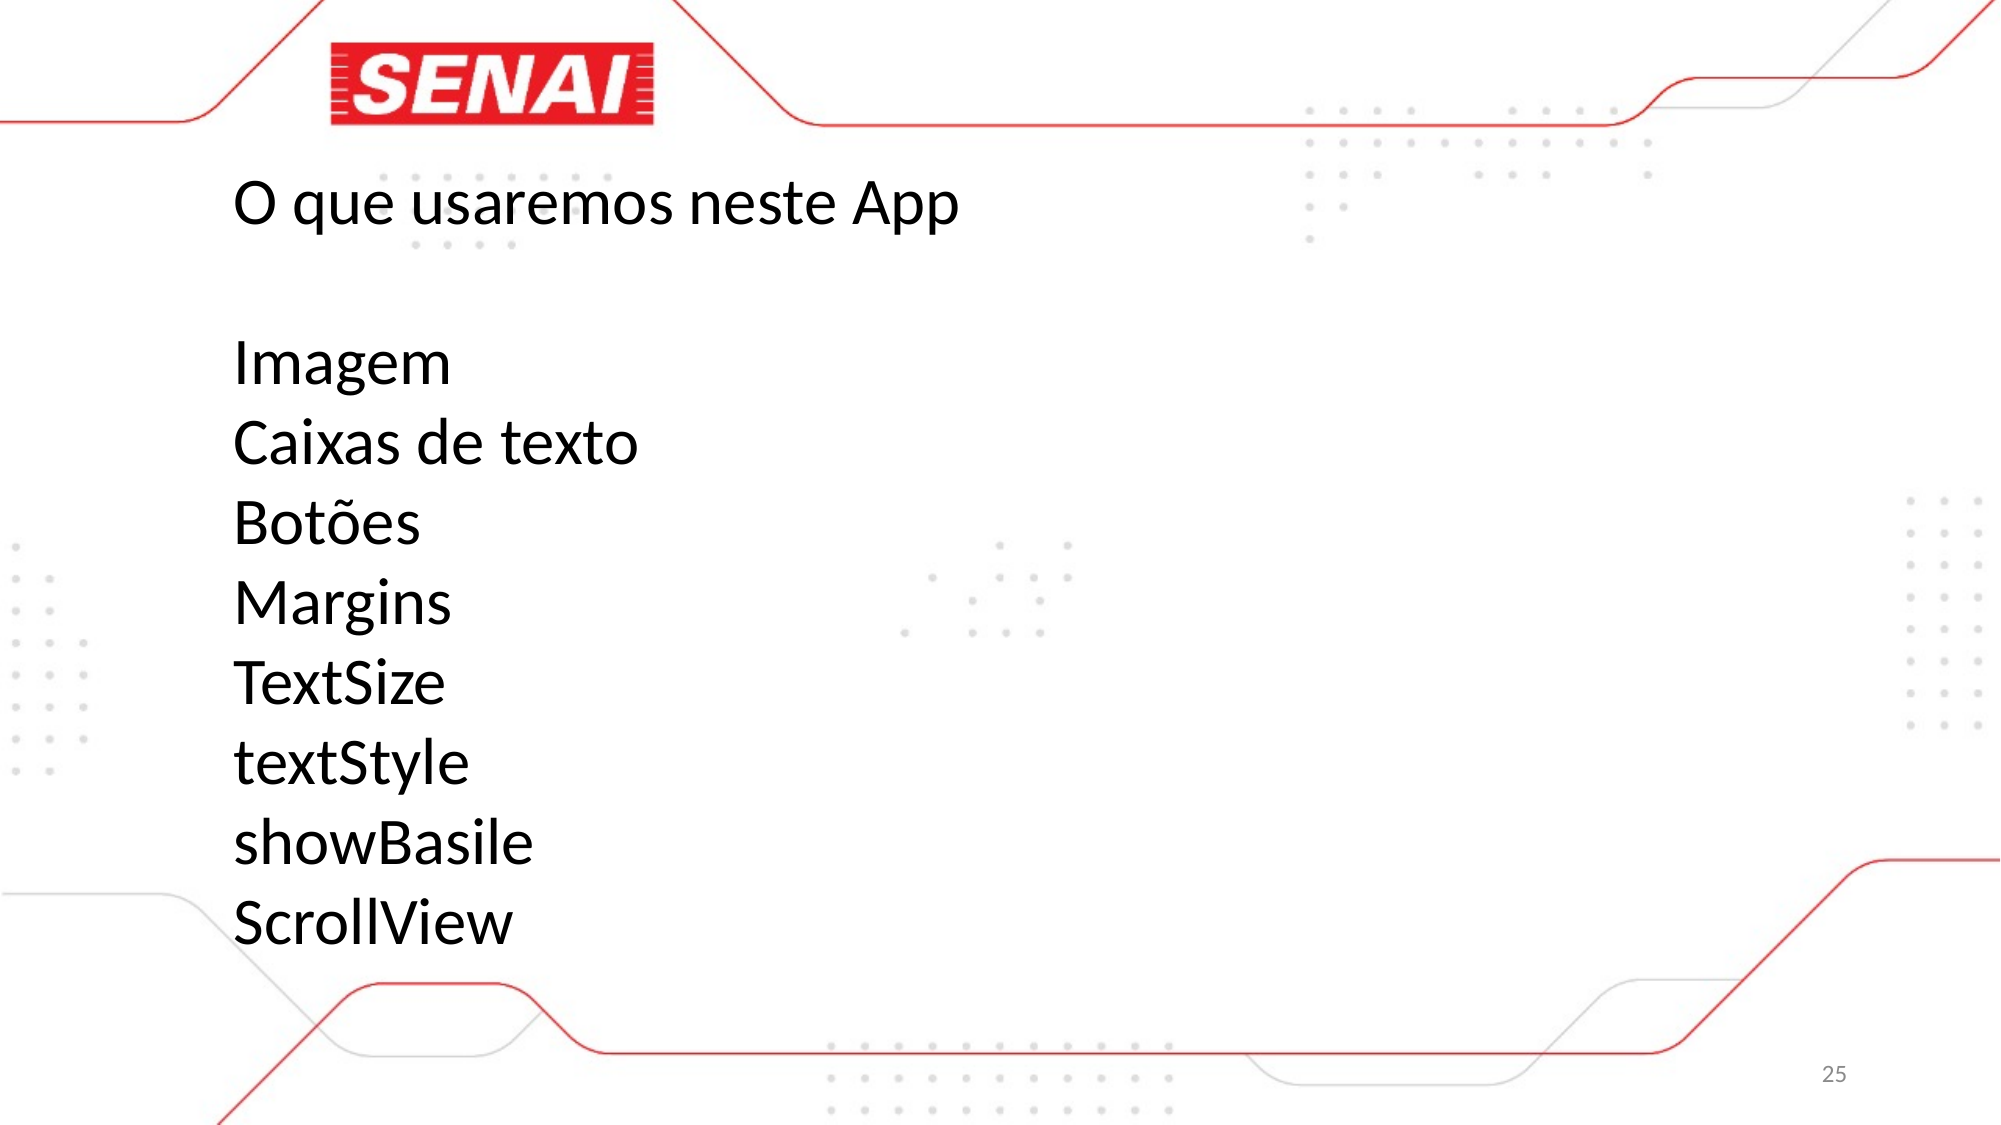

O que usaremos neste App

Imagem
Caixas de texto
Botões
Margins
TextSize
textStyle
showBasile
ScrollView
25